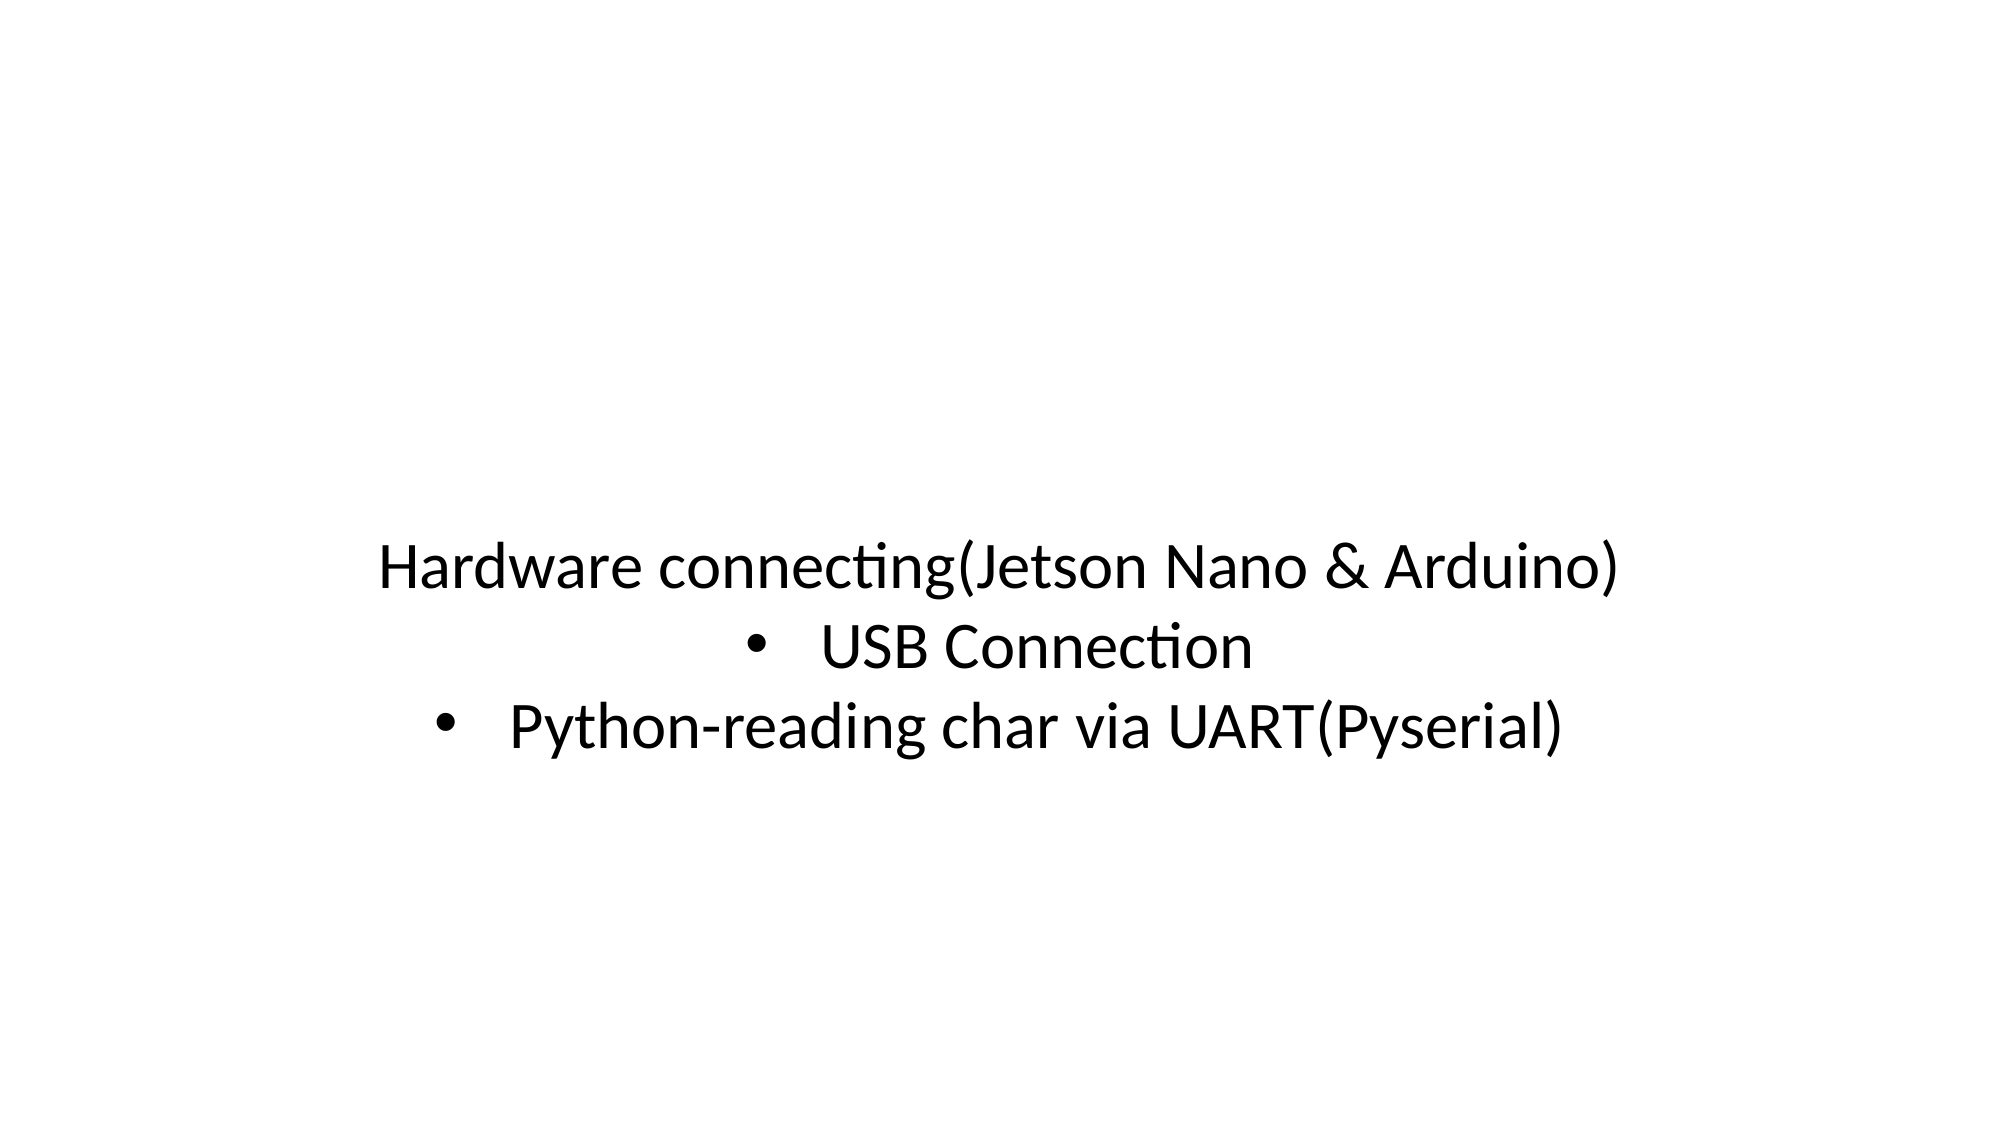

Hardware connecting(Jetson Nano & Arduino)
USB Connection
Python-reading char via UART(Pyserial)